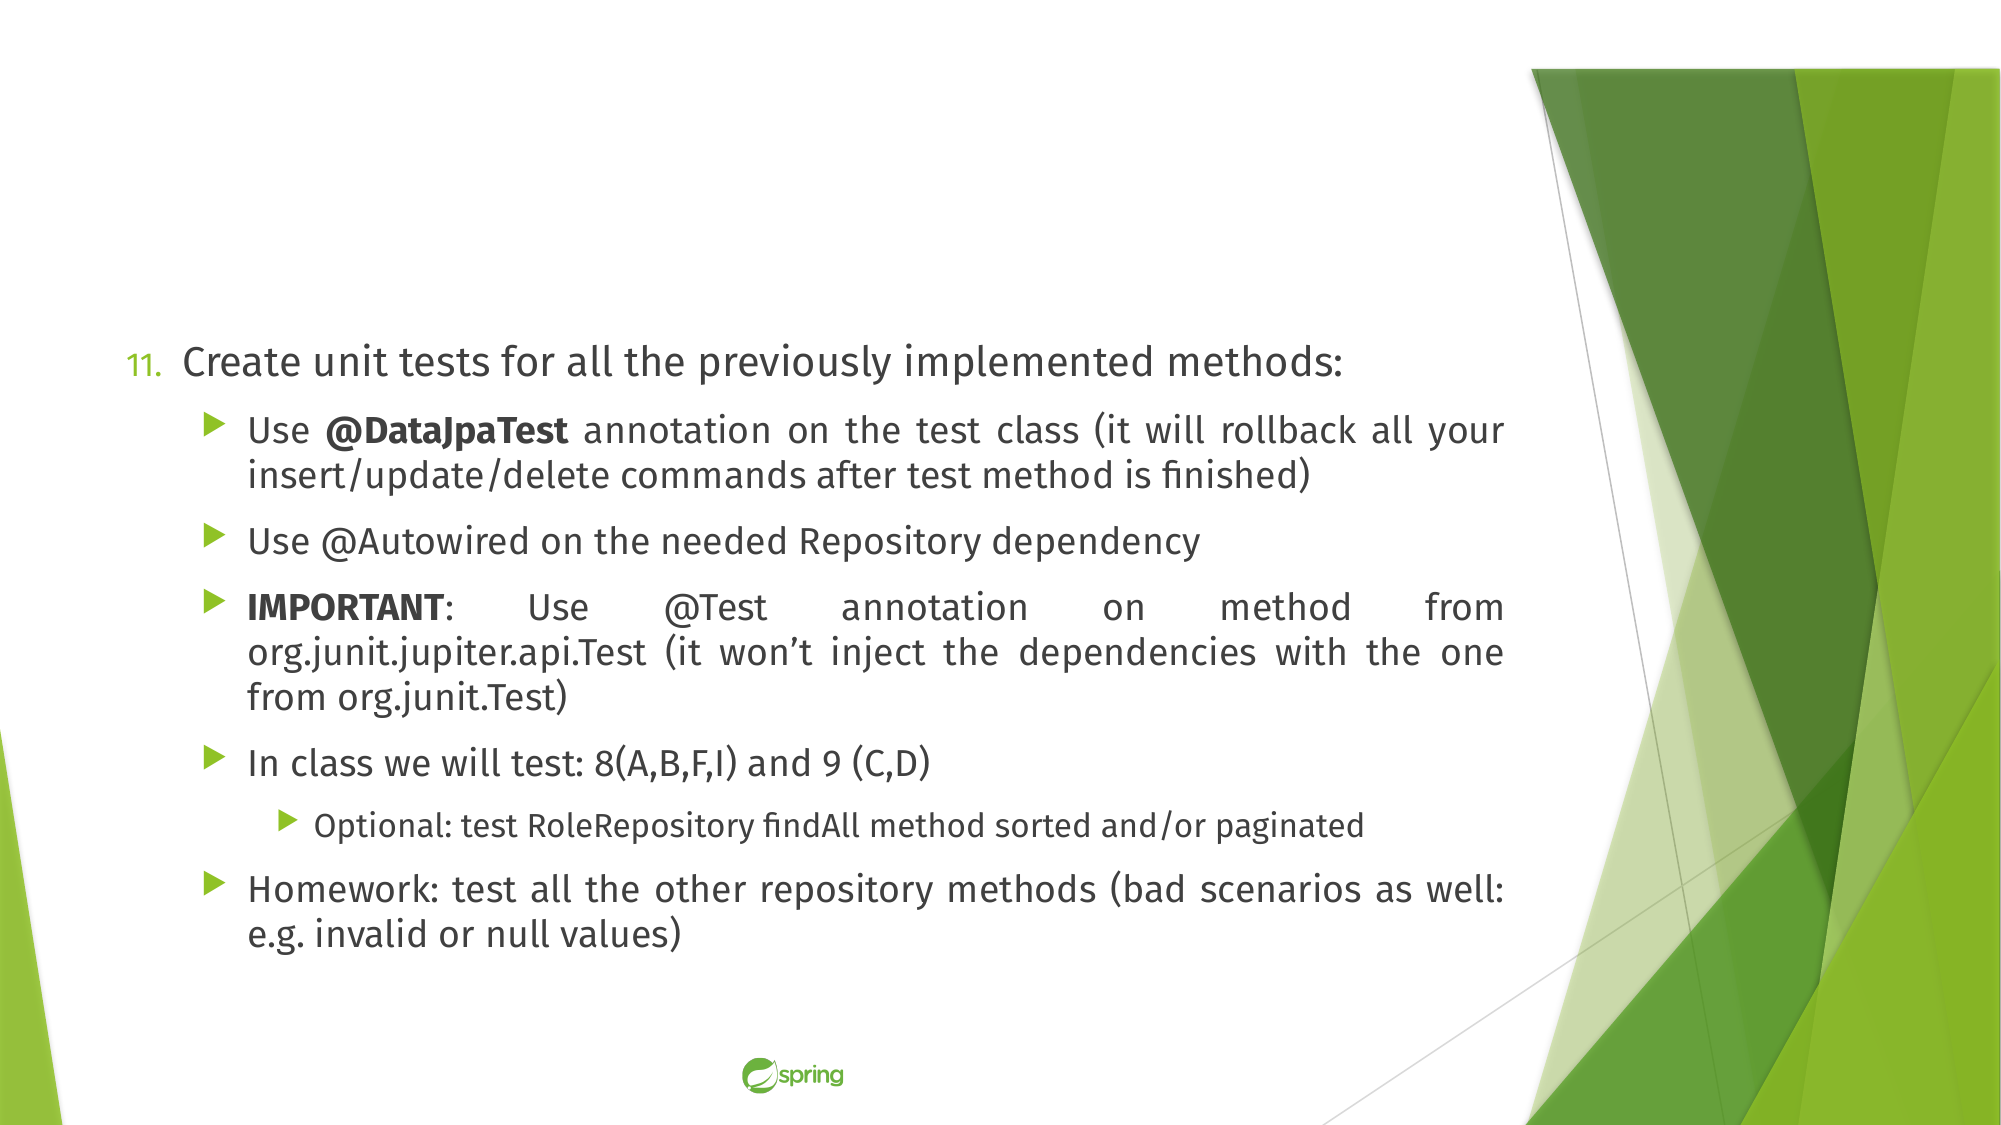

Create unit tests for all the previously implemented methods:
Use @DataJpaTest annotation on the test class (it will rollback all your insert/update/delete commands after test method is finished)
Use @Autowired on the needed Repository dependency
IMPORTANT: Use @Test annotation on method from org.junit.jupiter.api.Test (it won’t inject the dependencies with the one from org.junit.Test)
In class we will test: 8(A,B,F,I) and 9 (C,D)
Optional: test RoleRepository findAll method sorted and/or paginated
Homework: test all the other repository methods (bad scenarios as well: e.g. invalid or null values)